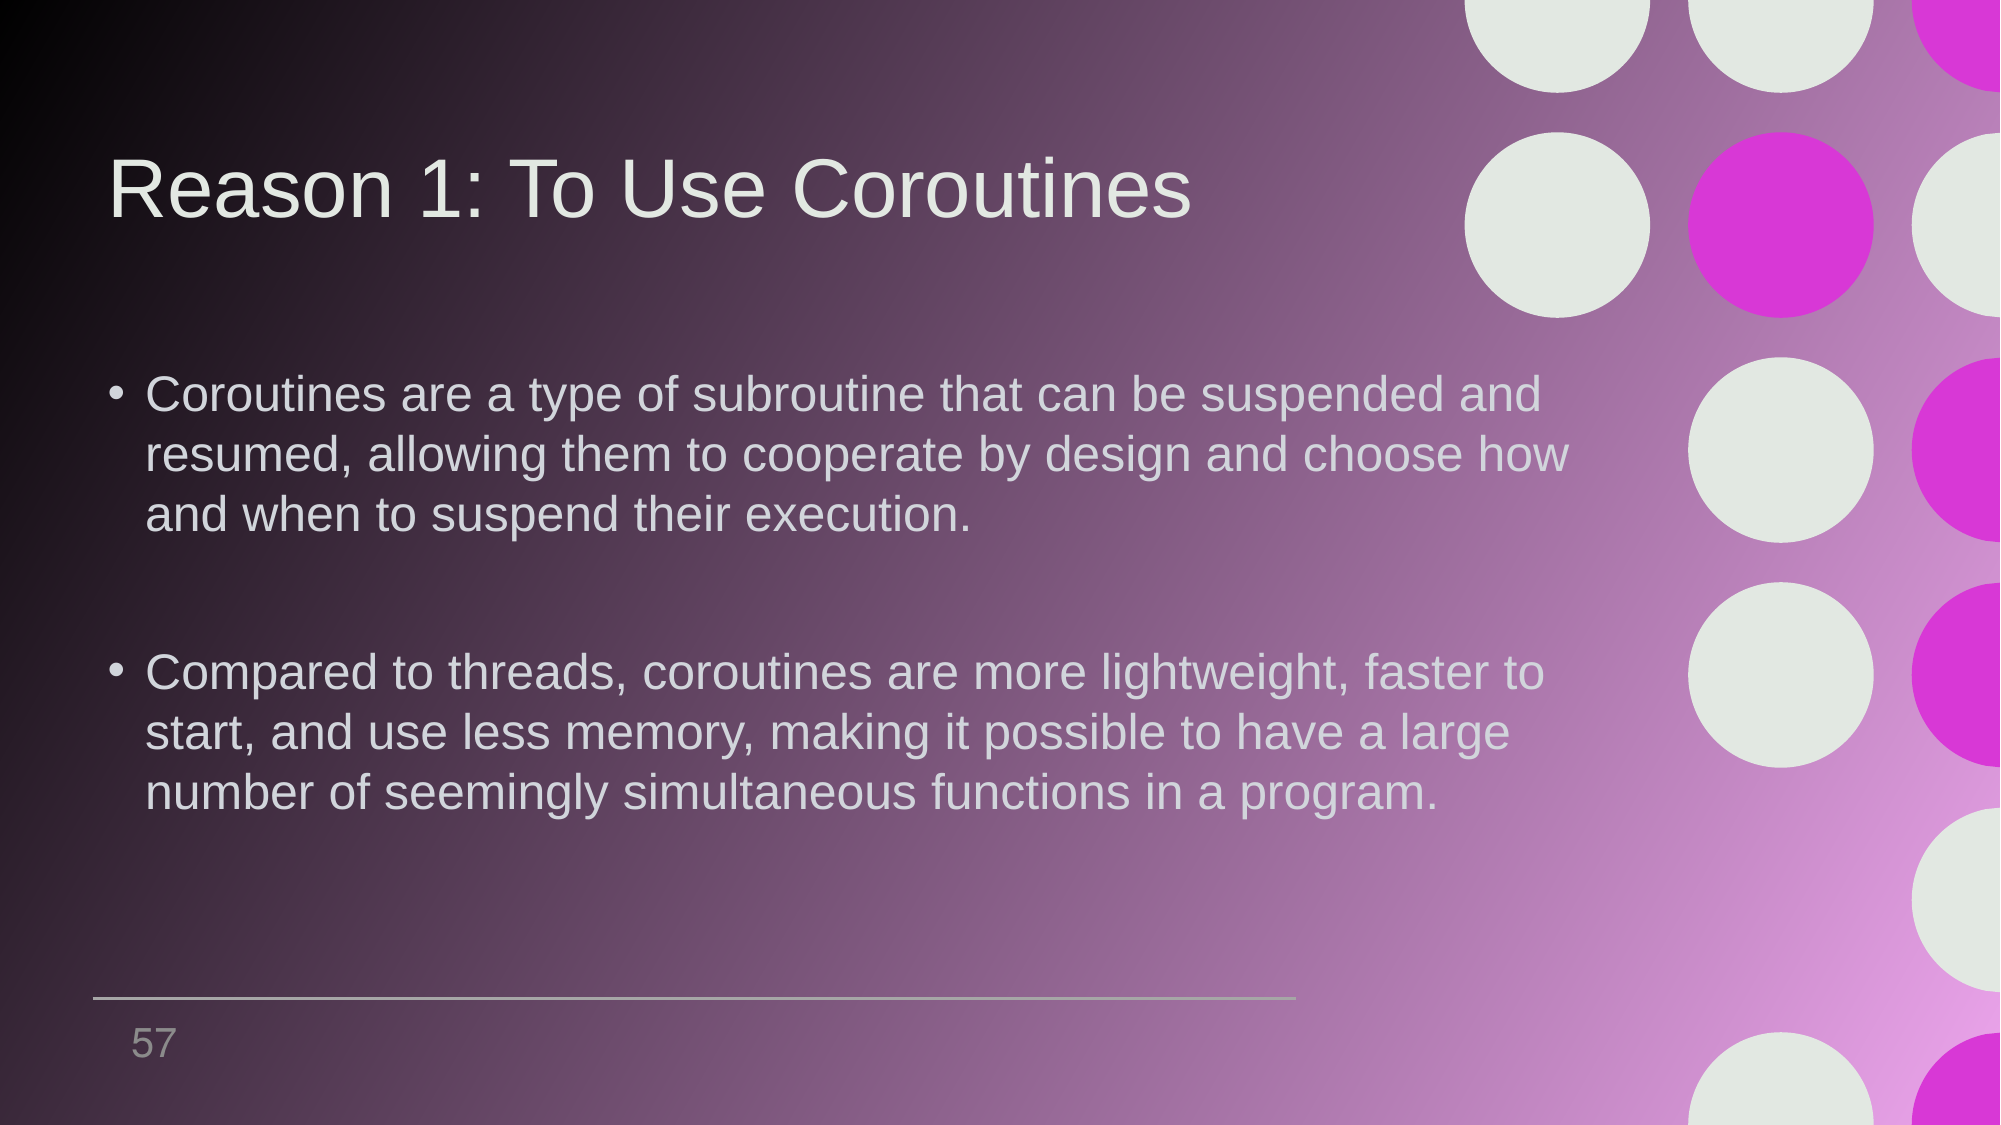

# Reason 1: To Use Coroutines
Coroutines are a type of subroutine that can be suspended and resumed, allowing them to cooperate by design and choose how and when to suspend their execution.

Compared to threads, coroutines are more lightweight, faster to start, and use less memory, making it possible to have a large number of seemingly simultaneous functions in a program.

57